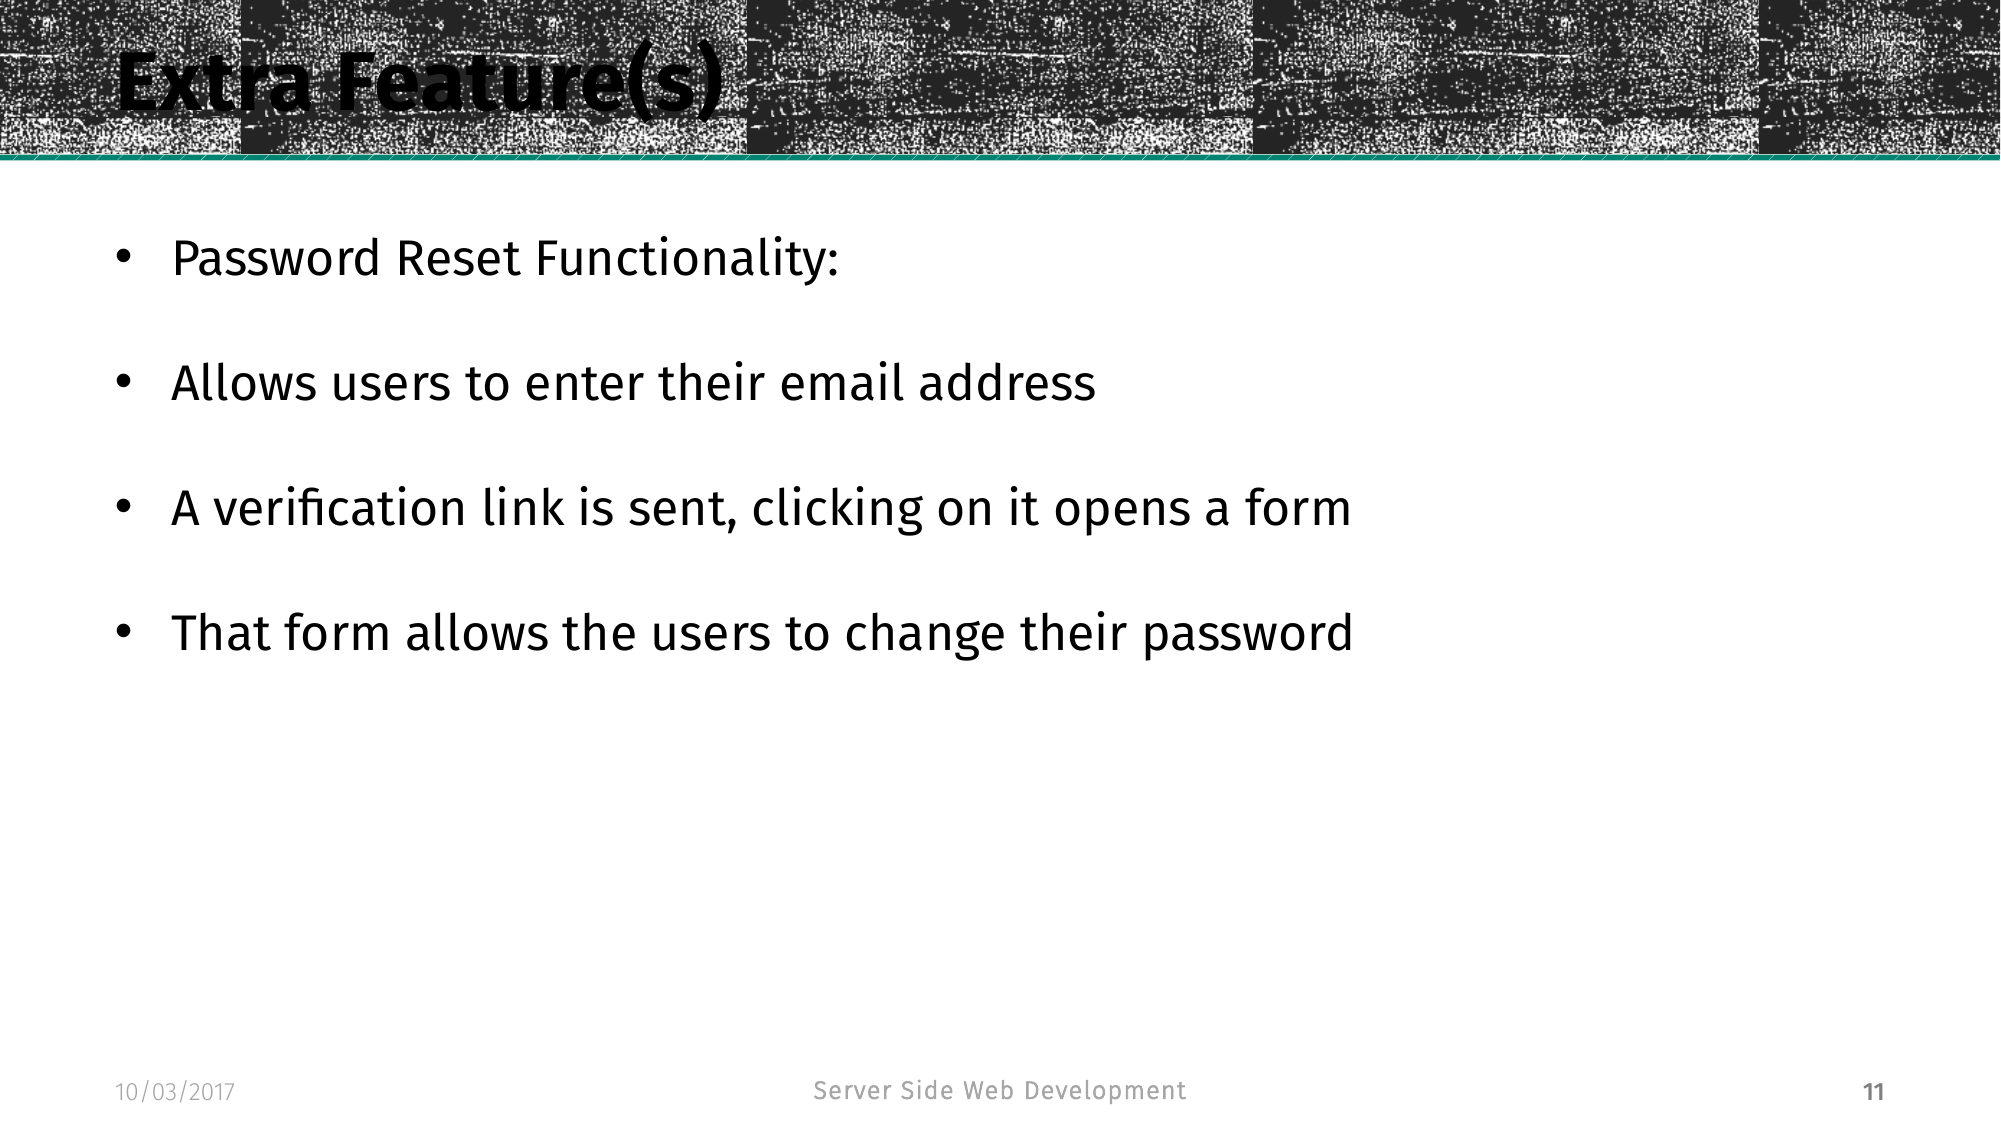

# Extra Feature(s)
Password Reset Functionality:
Allows users to enter their email address
A verification link is sent, clicking on it opens a form
That form allows the users to change their password

10/03/2017
11